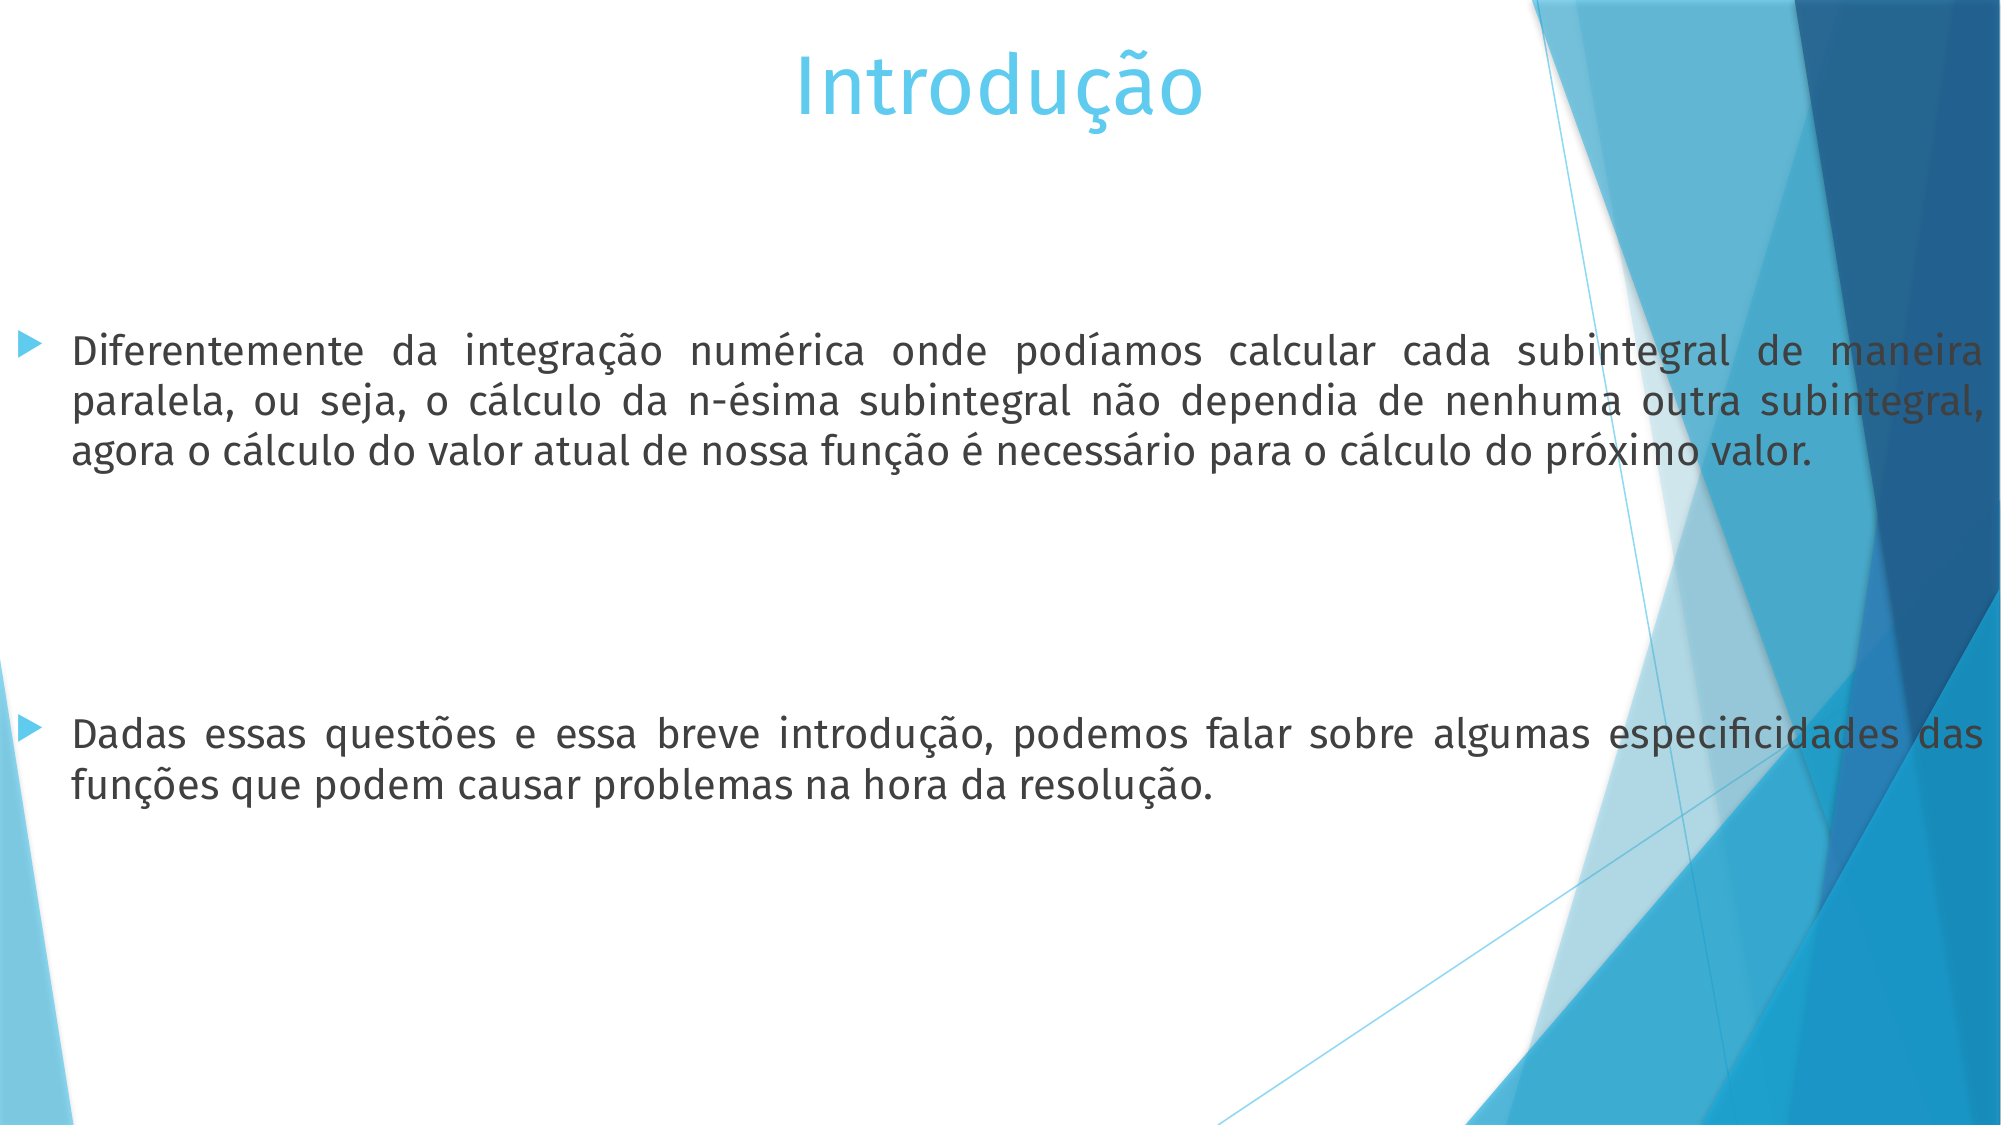

# Introdução
Diferentemente da integração numérica onde podíamos calcular cada subintegral de maneira paralela, ou seja, o cálculo da n-ésima subintegral não dependia de nenhuma outra subintegral, agora o cálculo do valor atual de nossa função é necessário para o cálculo do próximo valor.

Dadas essas questões e essa breve introdução, podemos falar sobre algumas especificidades das funções que podem causar problemas na hora da resolução.